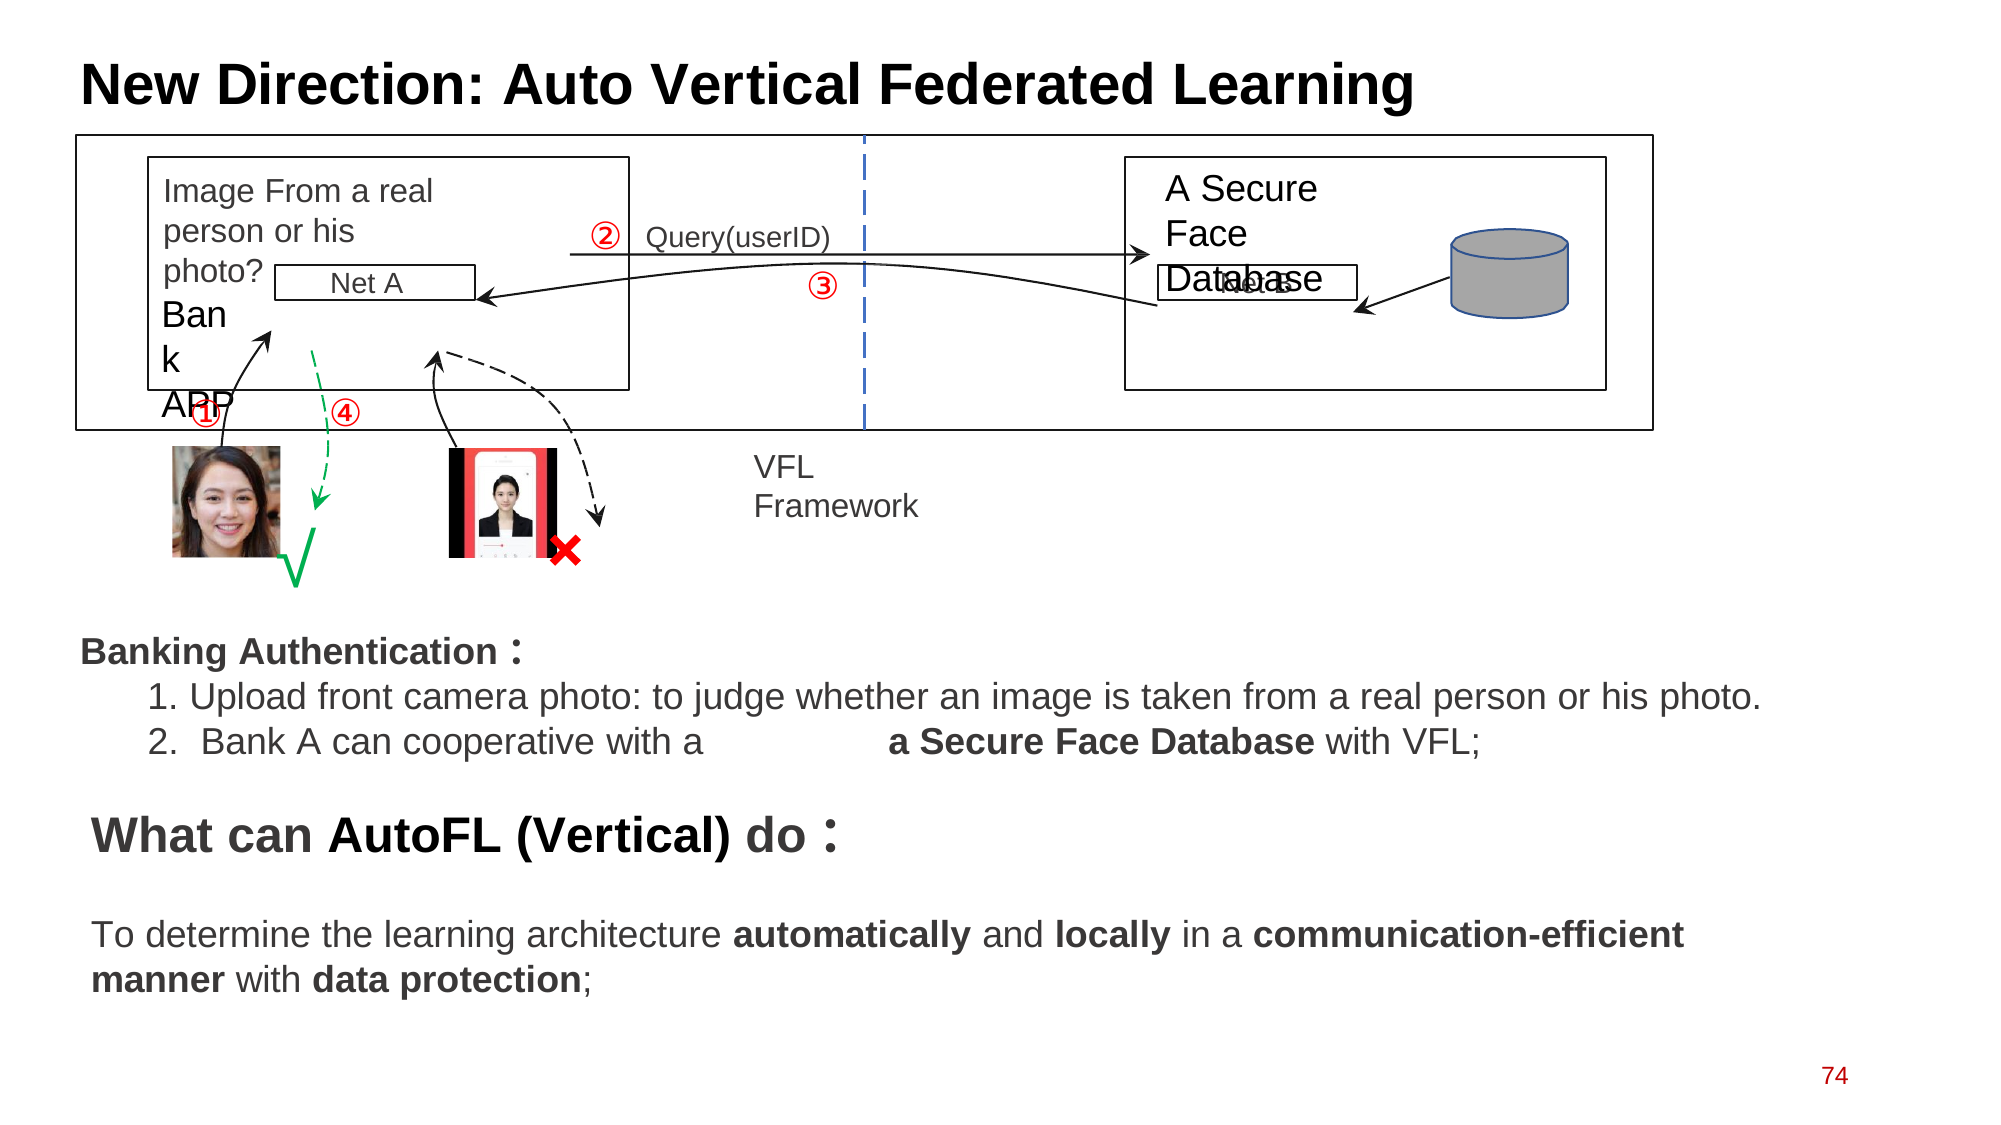

New Direction: Auto Vertical Federated Learning

A Secure Face Database
Image From a real person or his photo?
②
Query(userID)
③

Net A
Net B

Bank APP

④
①
VFL Framework

√
❌
Banking Authentication：
Upload front camera photo: to judge whether an image is taken from a real person or his photo.
Bank A can cooperative with a	a Secure Face Database with VFL;

What can AutoFL (Vertical) do：

To determine the learning architecture automatically and locally in a communication-efficient manner with data protection;

74